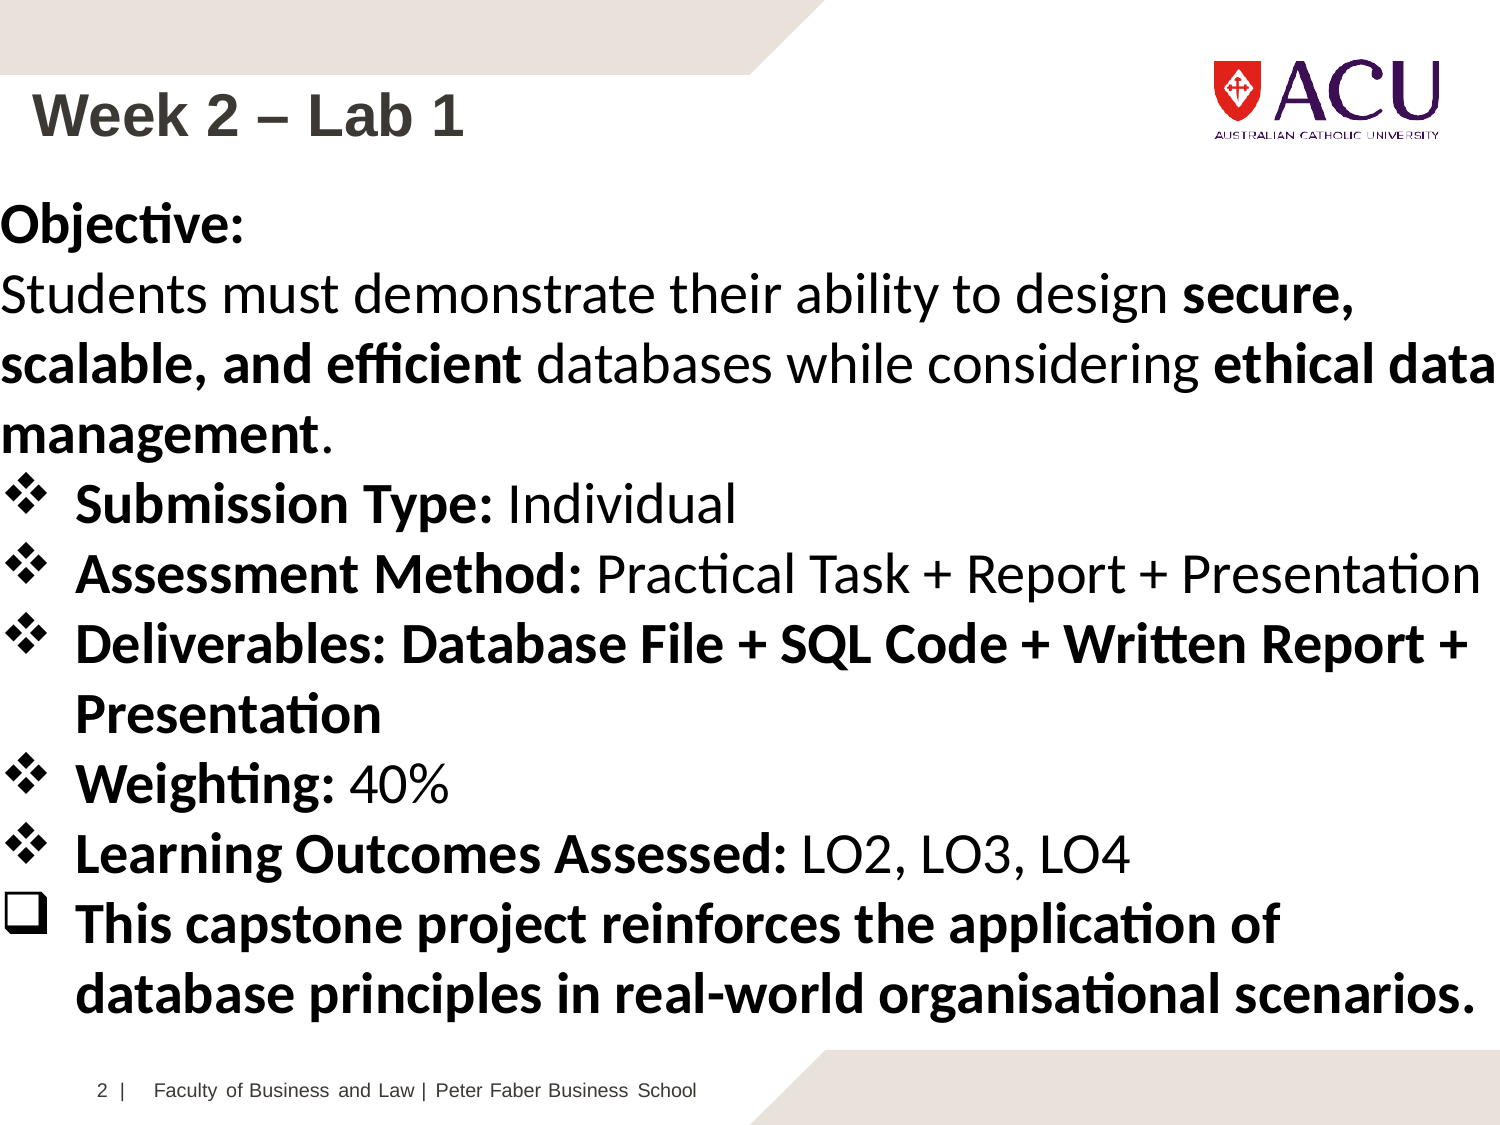

# Week 2 – Lab 1
Objective:
Students must demonstrate their ability to design secure, scalable, and efficient databases while considering ethical data management.
Submission Type: Individual
Assessment Method: Practical Task + Report + Presentation
Deliverables: Database File + SQL Code + Written Report + Presentation
Weighting: 40%
Learning Outcomes Assessed: LO2, LO3, LO4
This capstone project reinforces the application of database principles in real-world organisational scenarios.
2 |	Faculty of Business and Law | Peter Faber Business School